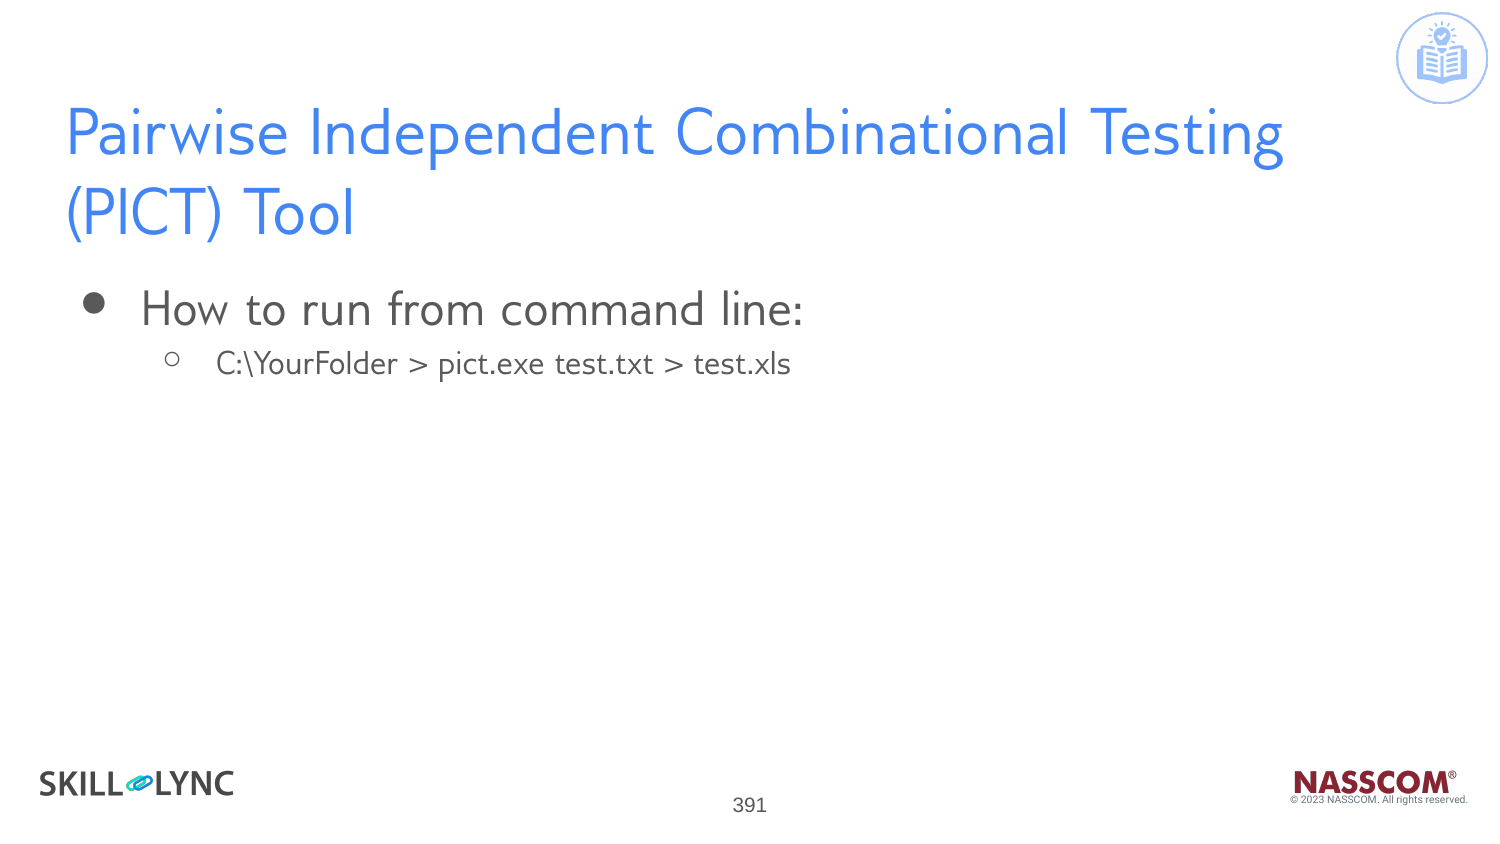

# Pairwise Independent Combinational Testing (PICT) Tool
How to run from command line:
C:\YourFolder > pict.exe test.txt > test.xls
391